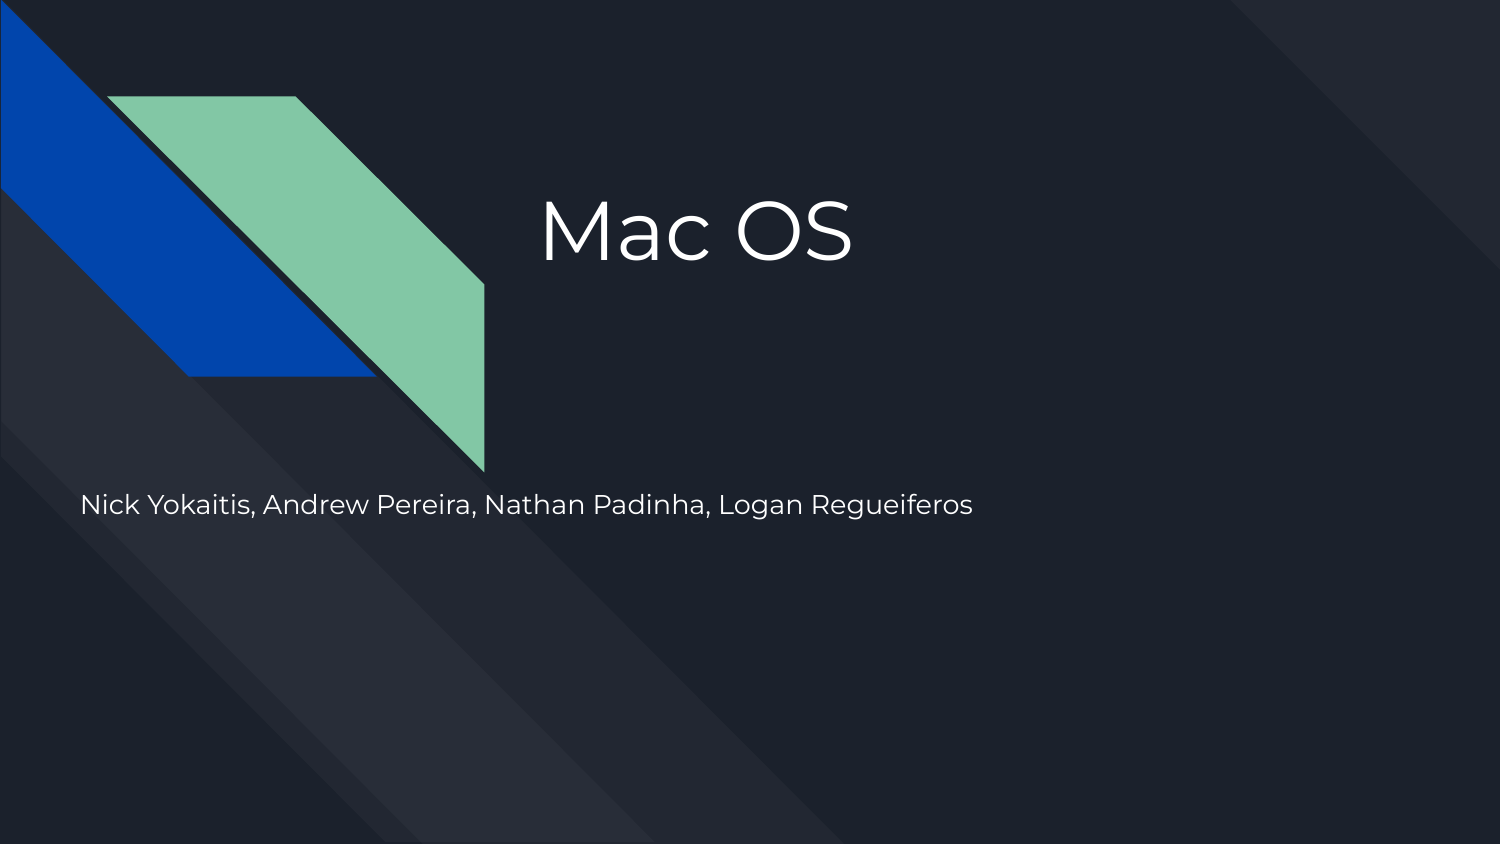

# Mac OS
Nick Yokaitis, Andrew Pereira, Nathan Padinha, Logan Regueiferos